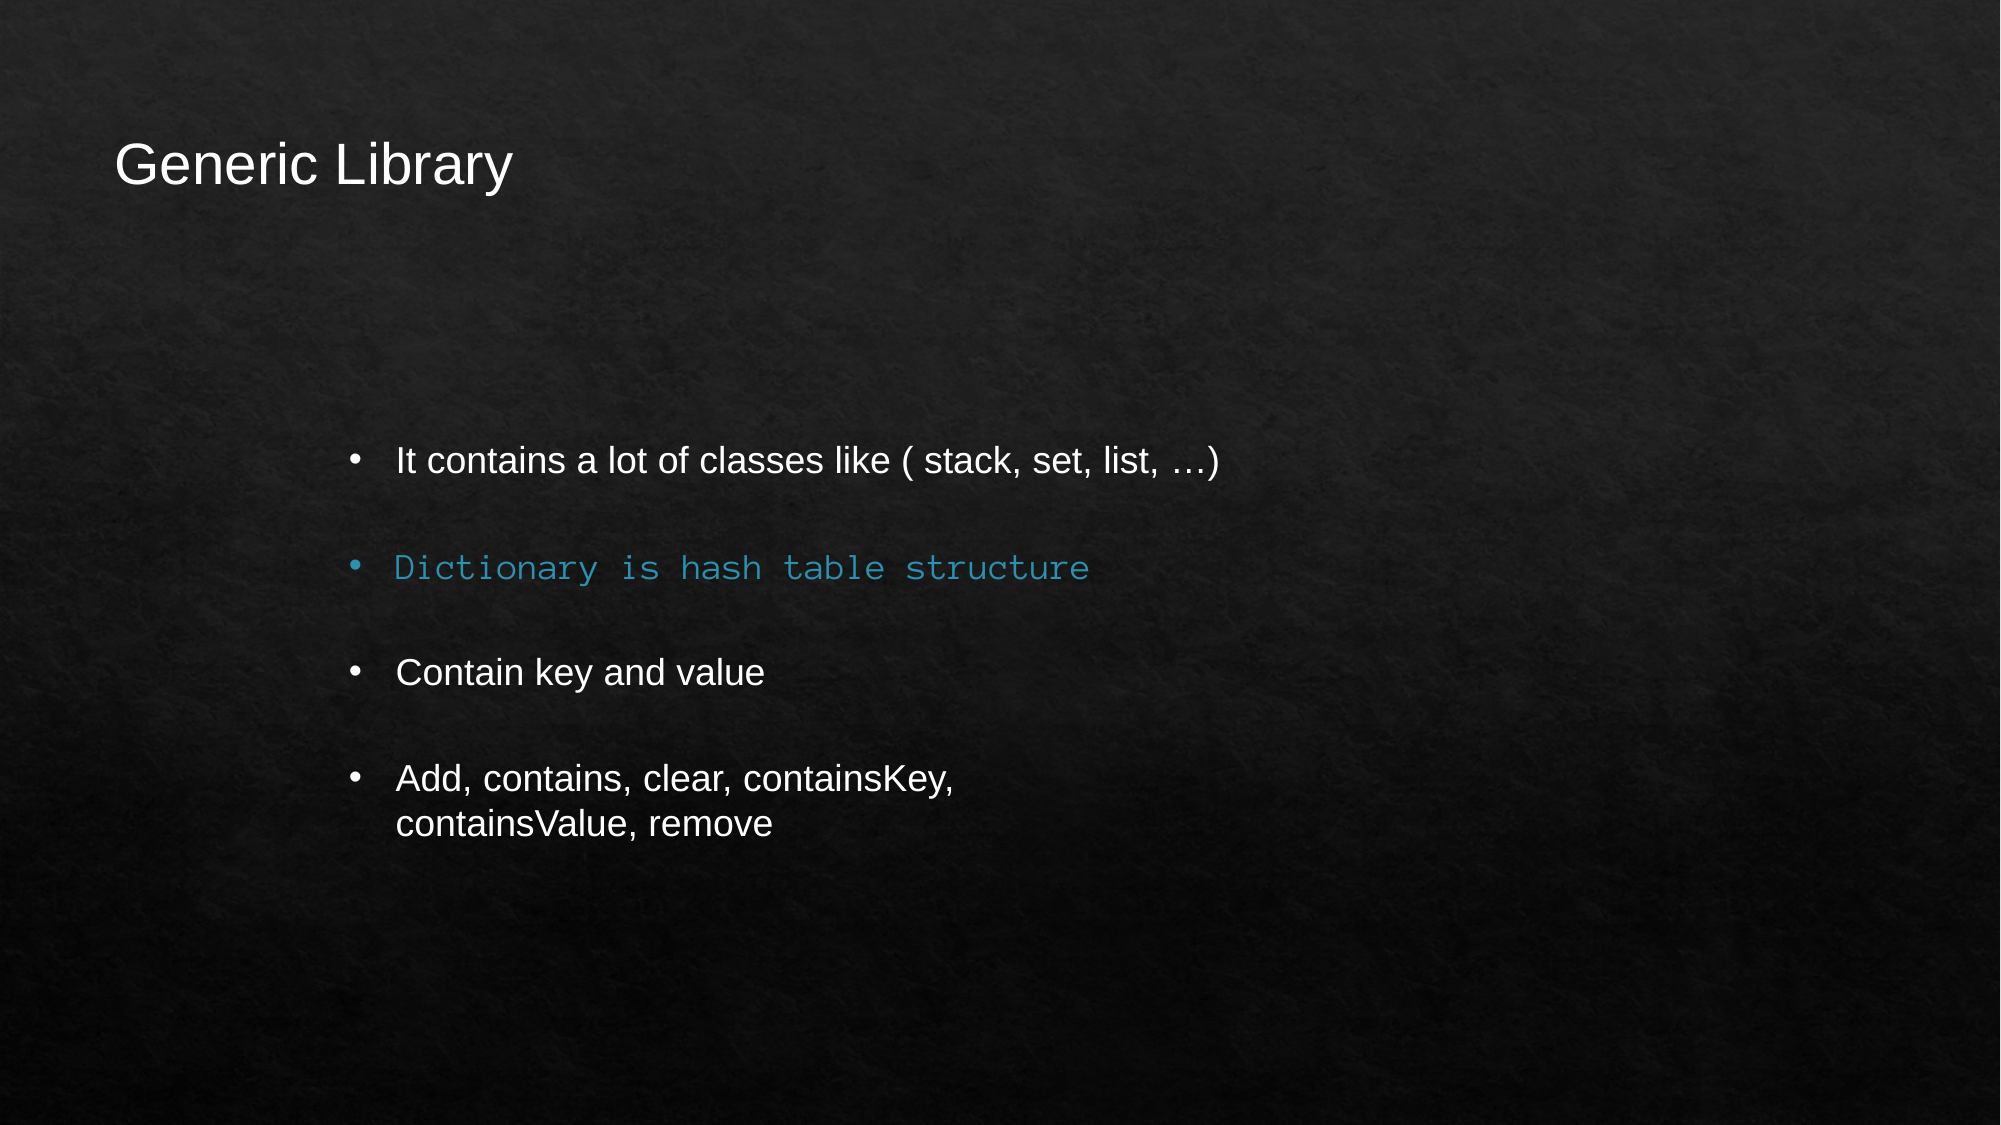

Generic Library
It contains a lot of classes like ( stack, set, list, …)
Dictionary is hash table structure
Contain key and value
Add, contains, clear, containsKey, containsValue, remove